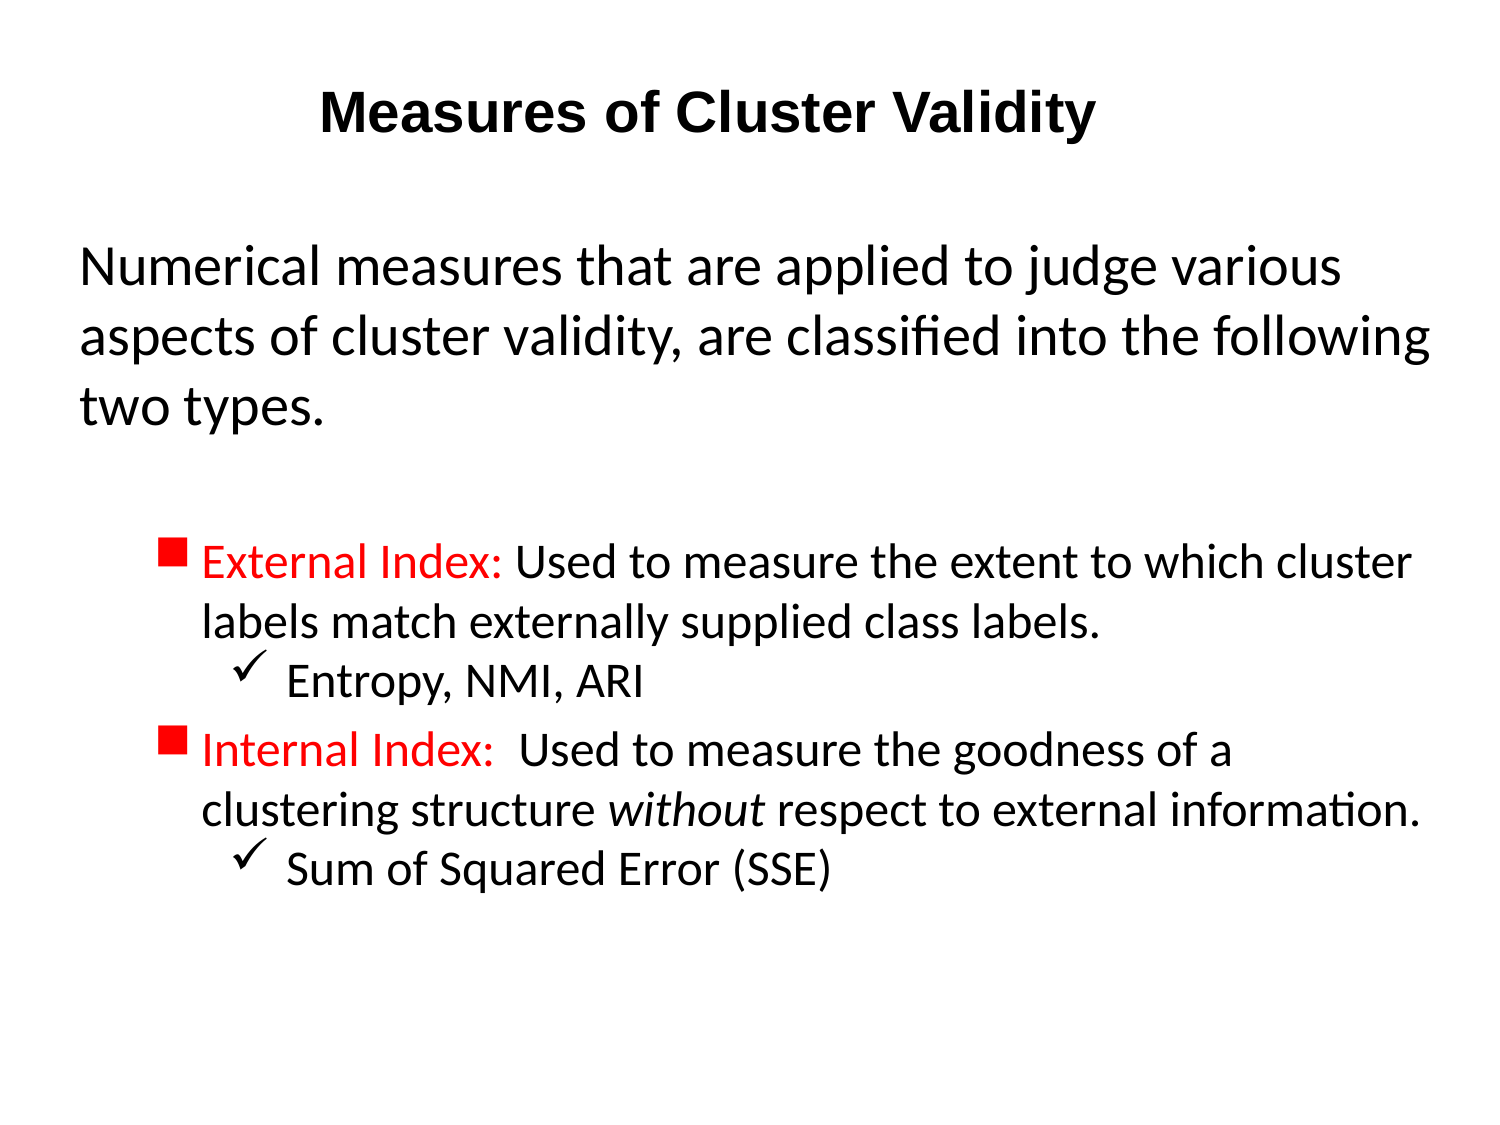

# Measures of Cluster Validity
Numerical measures that are applied to judge various aspects of cluster validity, are classified into the following two types.

External Index: Used to measure the extent to which cluster labels match externally supplied class labels.
Entropy, NMI, ARI
Internal Index:  Used to measure the goodness of a clustering structure without respect to external information.
Sum of Squared Error (SSE)